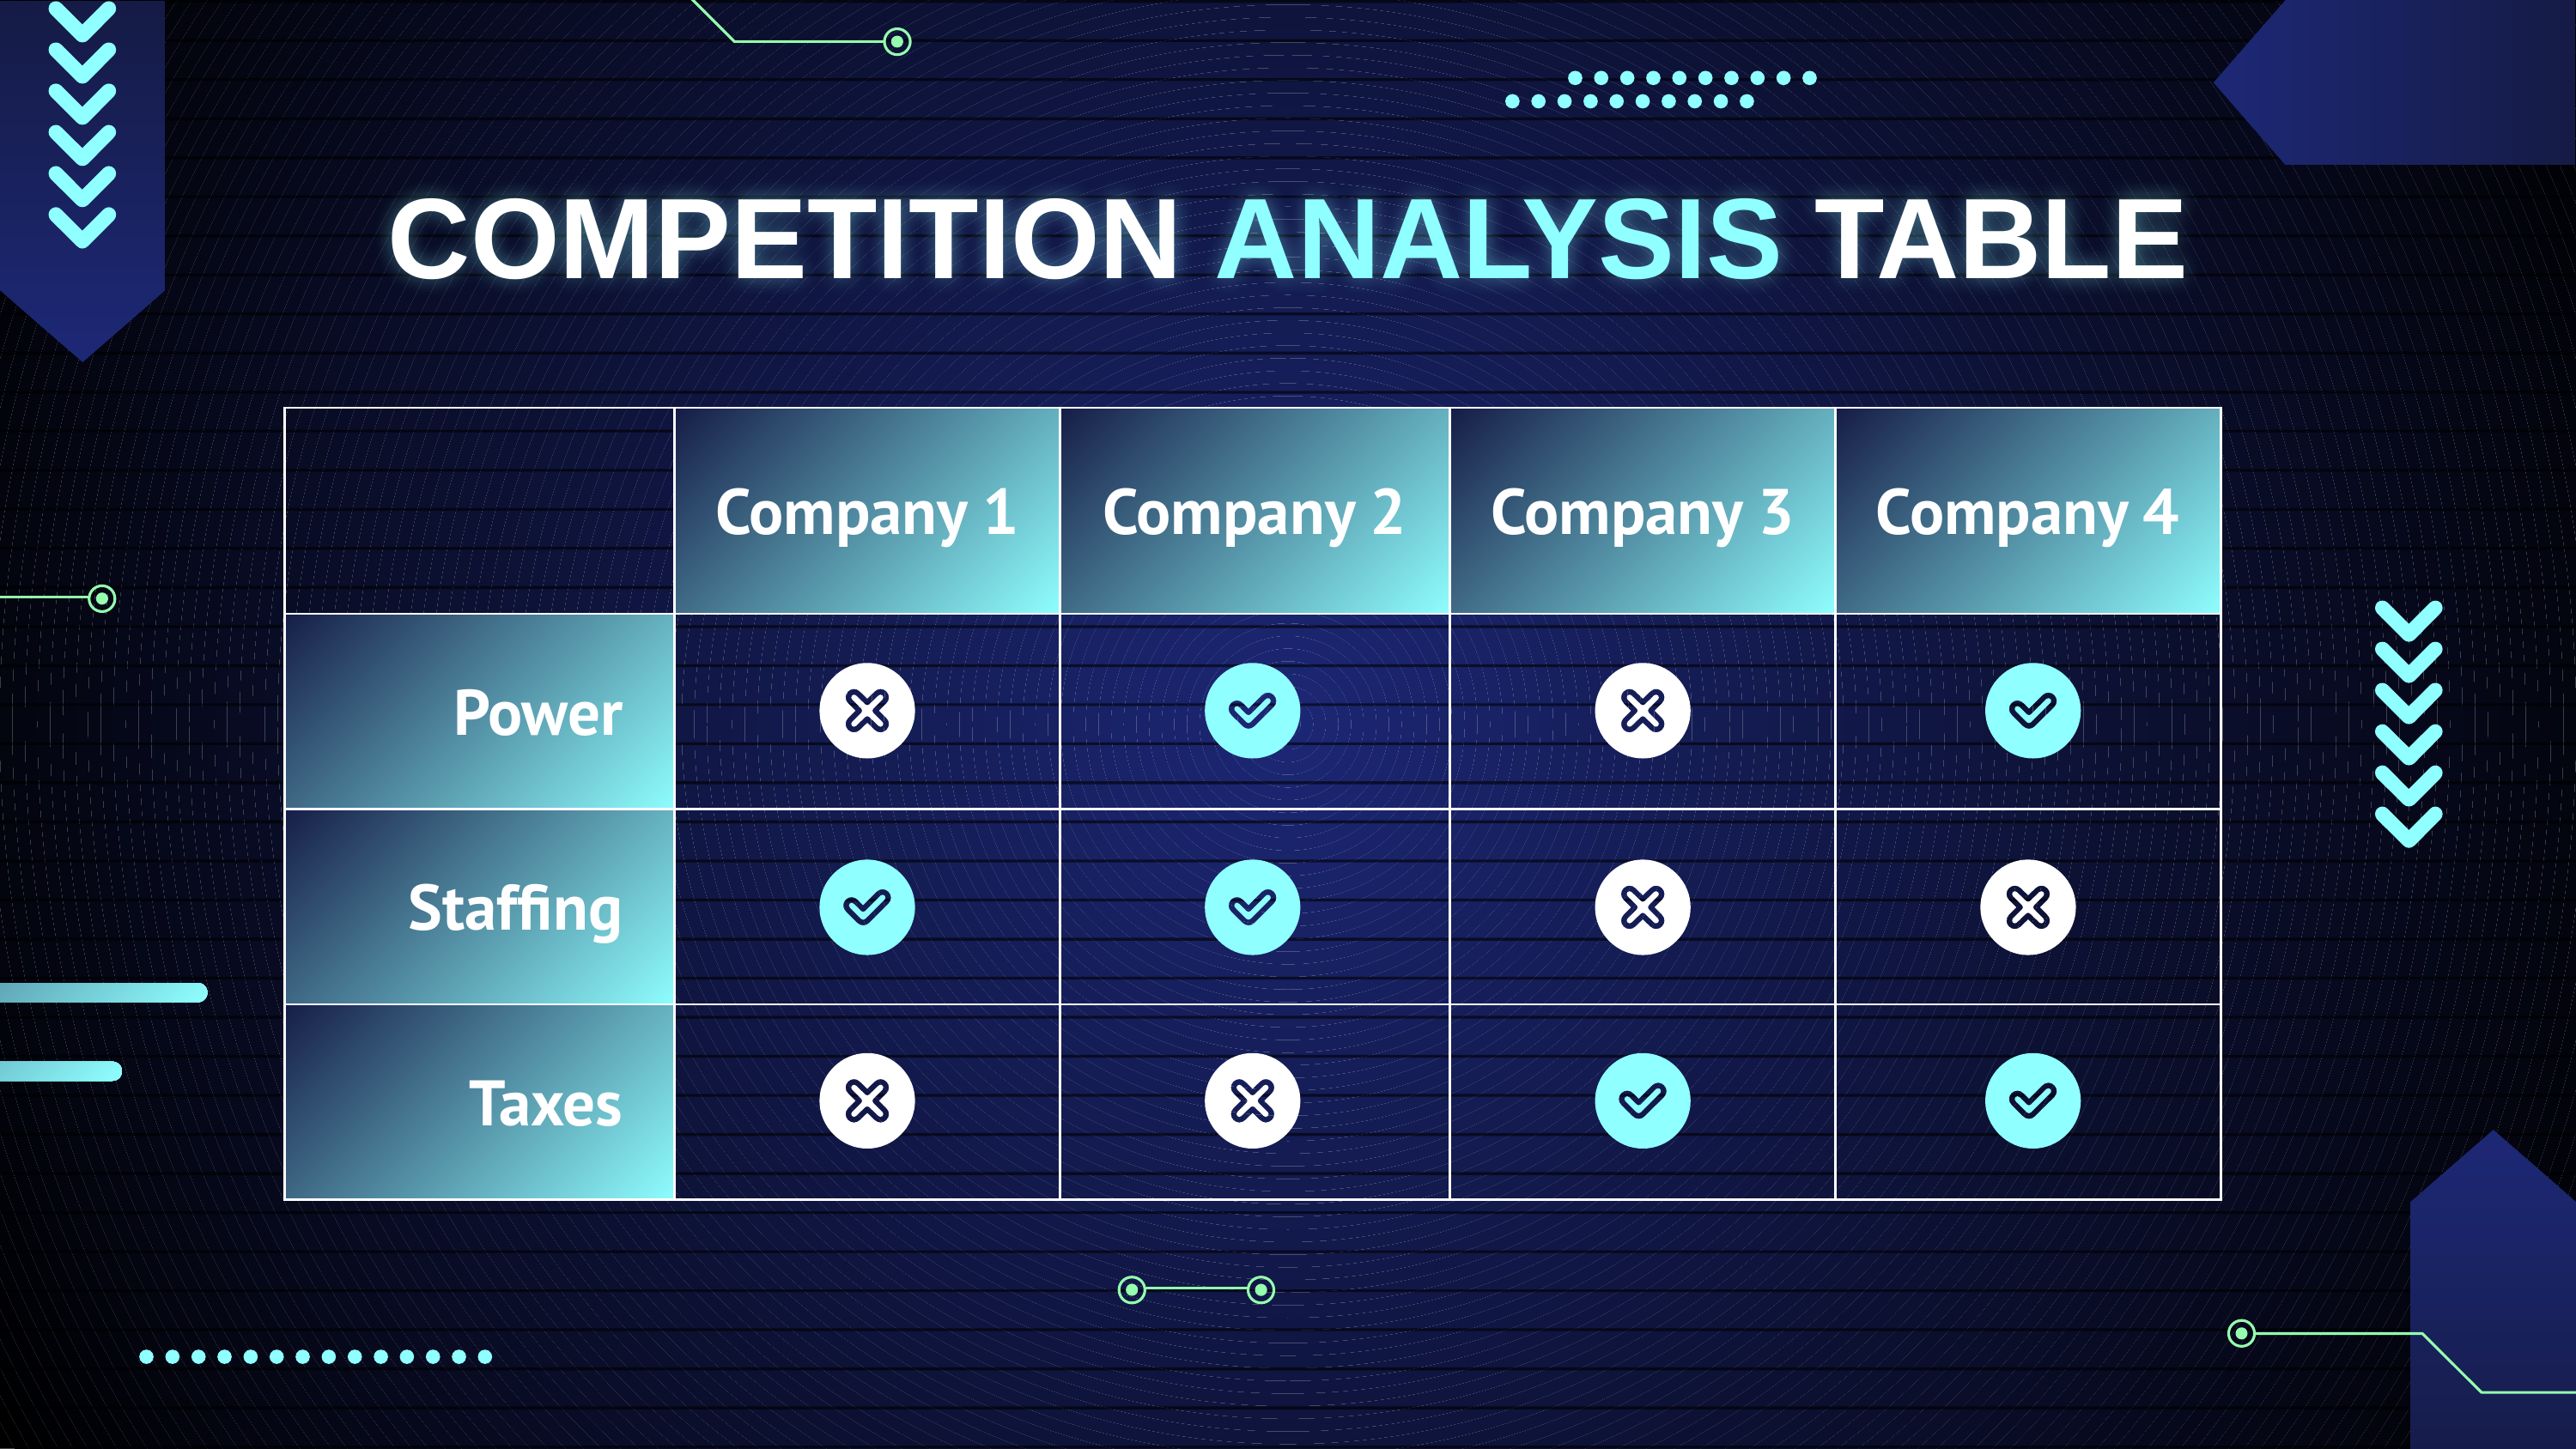

# COMPETITION ANALYSIS TABLE
|  | Company 1 | Company 2 | Company 3 | Company 4 |
| --- | --- | --- | --- | --- |
| Power |  |  |  |  |
| Staffing |  |  |  |  |
| Taxes |  |  |  |  |